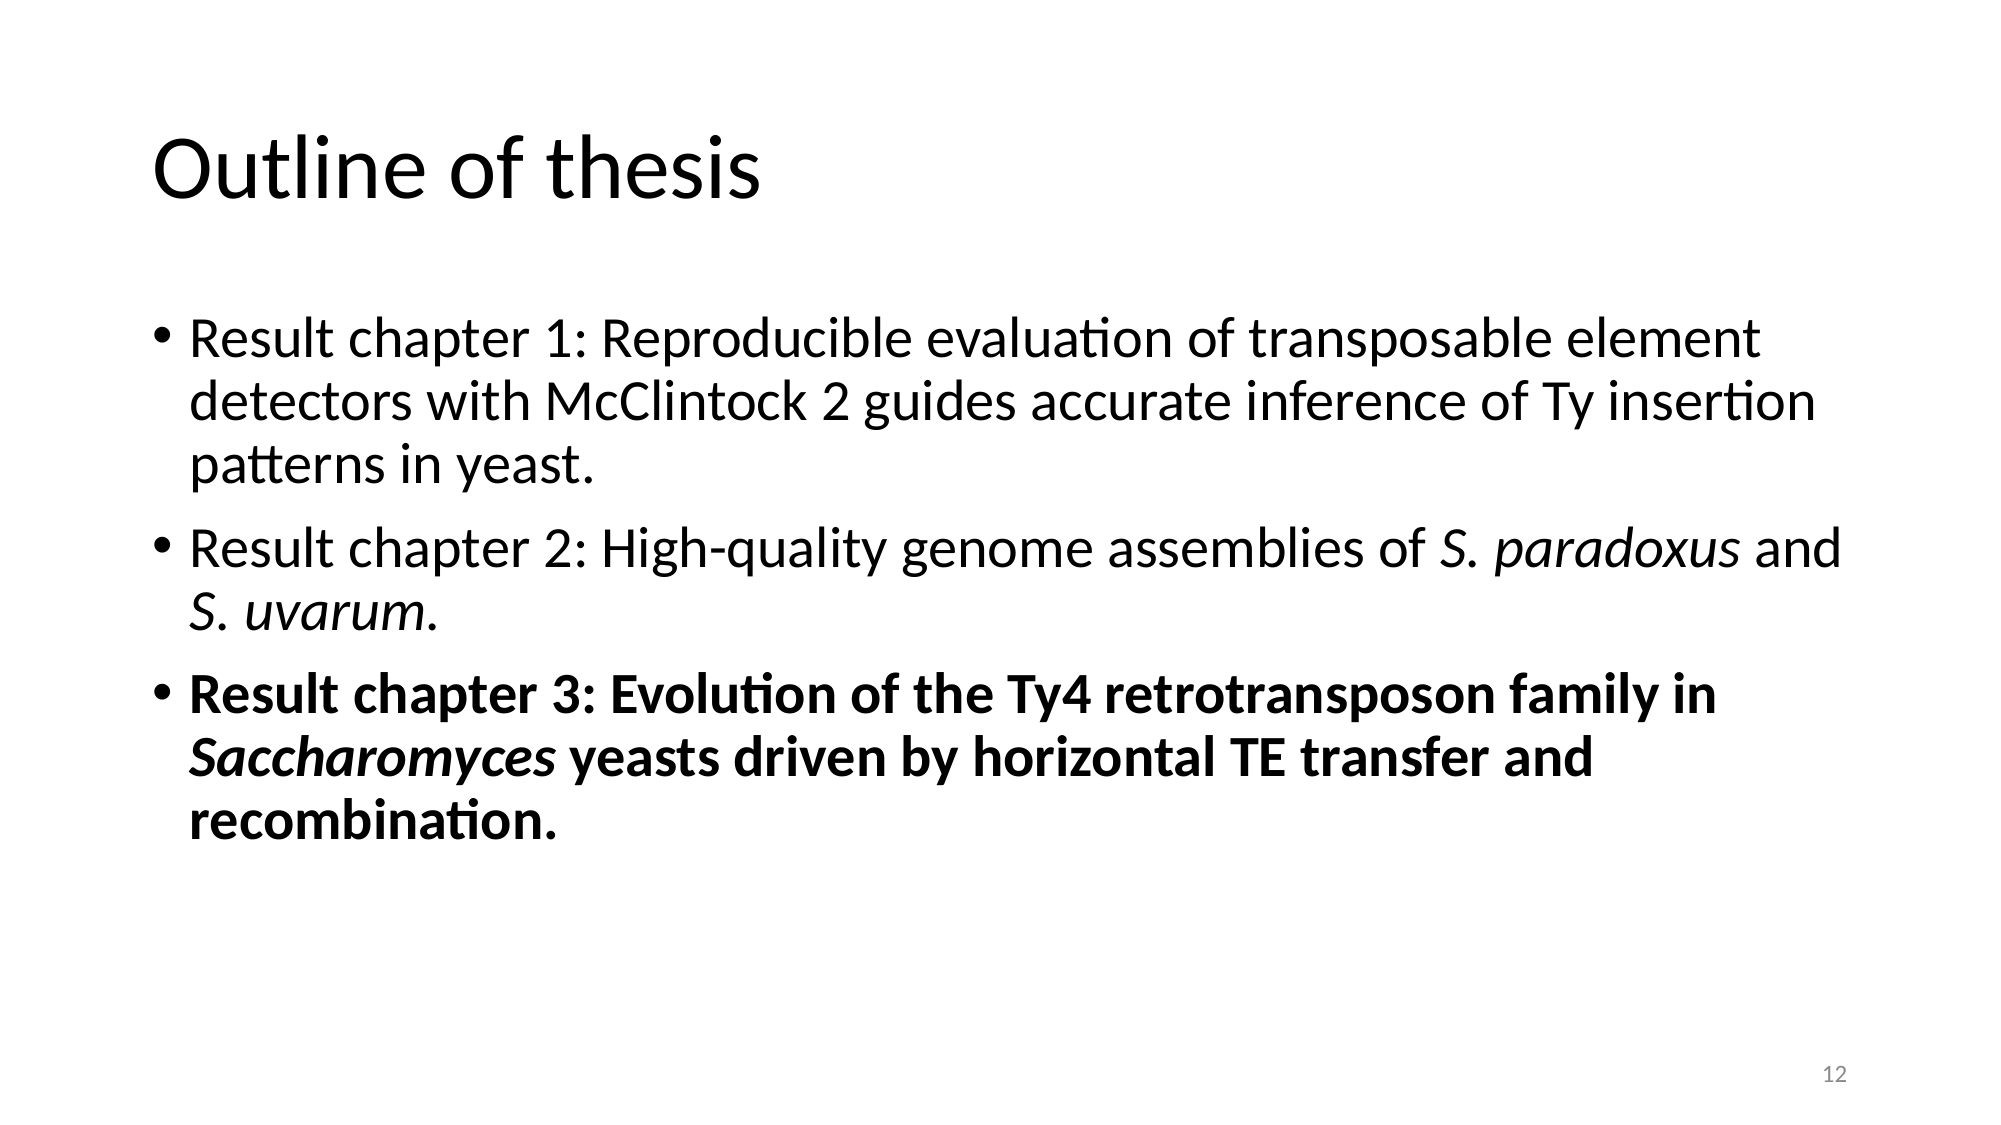

# Outline of thesis
Result chapter 1: Reproducible evaluation of transposable element detectors with McClintock 2 guides accurate inference of Ty insertion patterns in yeast.
Result chapter 2: High-quality genome assemblies of S. paradoxus and S. uvarum.
Result chapter 3: Evolution of the Ty4 retrotransposon family in Saccharomyces yeasts driven by horizontal TE transfer and recombination.
12